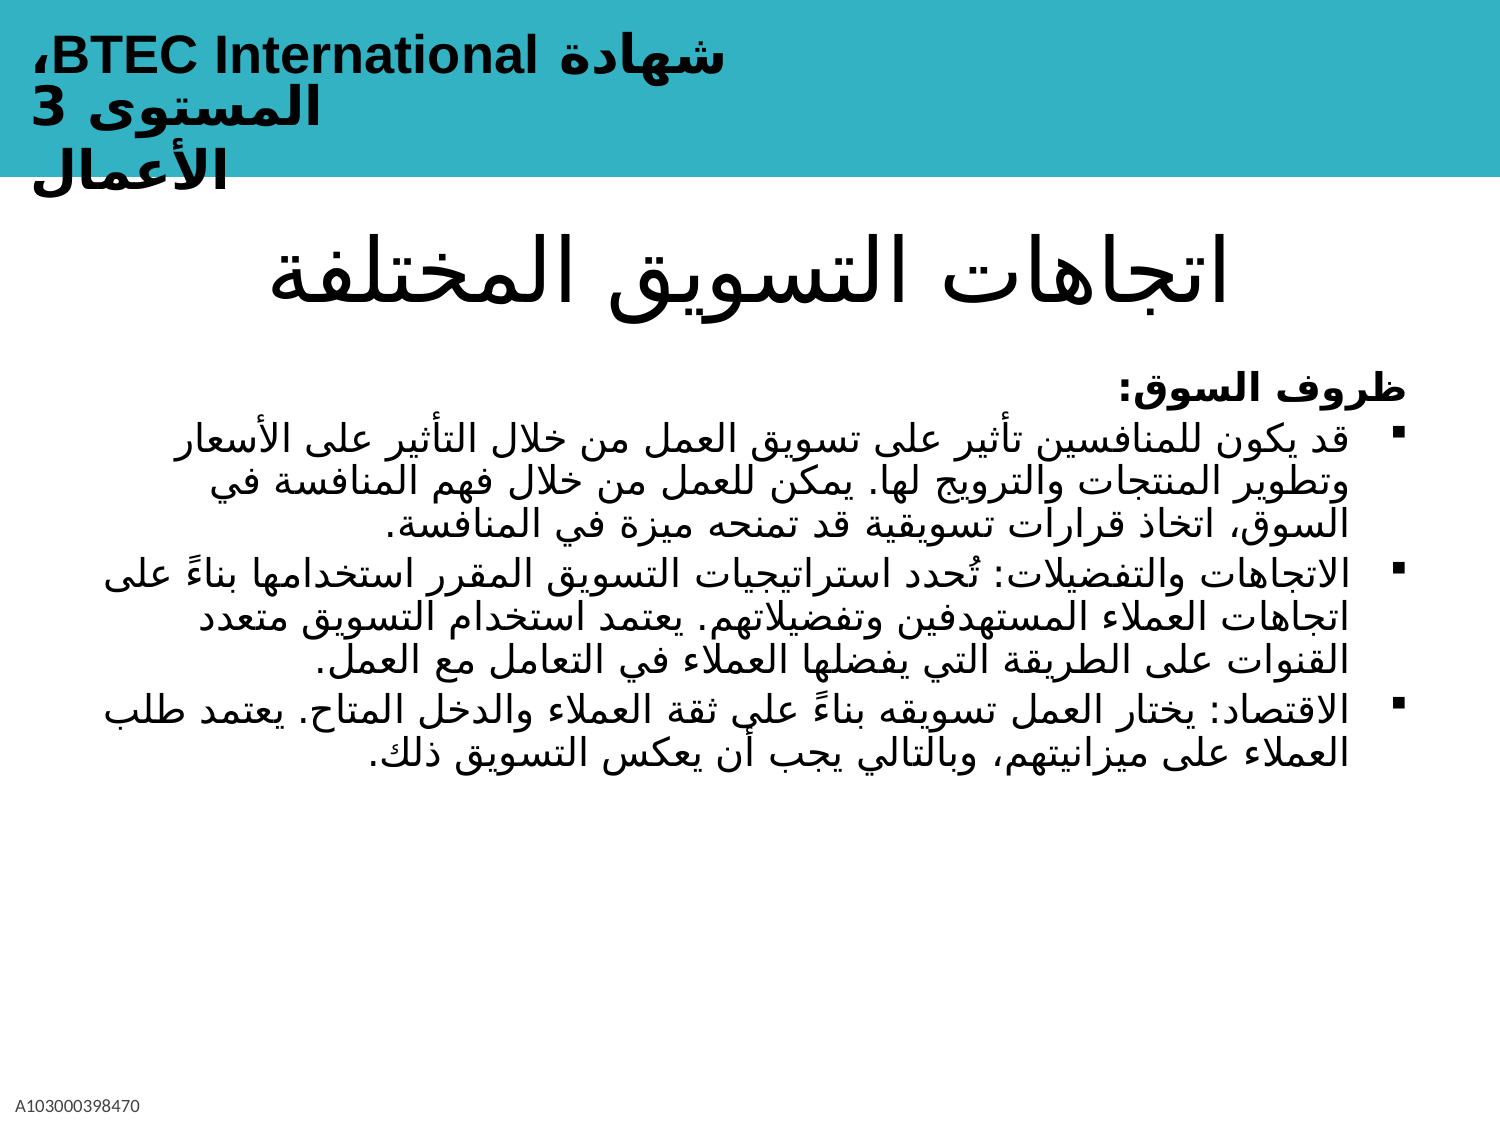

# اتجاهات التسويق المختلفة
ظروف السوق:
قد يكون للمنافسين تأثير على تسويق العمل من خلال التأثير على الأسعار وتطوير المنتجات والترويج لها. يمكن للعمل من خلال فهم المنافسة في السوق، اتخاذ قرارات تسويقية قد تمنحه ميزة في المنافسة.
الاتجاهات والتفضيلات: تُحدد استراتيجيات التسويق المقرر استخدامها بناءً على اتجاهات العملاء المستهدفين وتفضيلاتهم. يعتمد استخدام التسويق متعدد القنوات على الطريقة التي يفضلها العملاء في التعامل مع العمل.
الاقتصاد: يختار العمل تسويقه بناءً على ثقة العملاء والدخل المتاح. يعتمد طلب العملاء على ميزانيتهم، وبالتالي يجب أن يعكس التسويق ذلك.

A103000398470